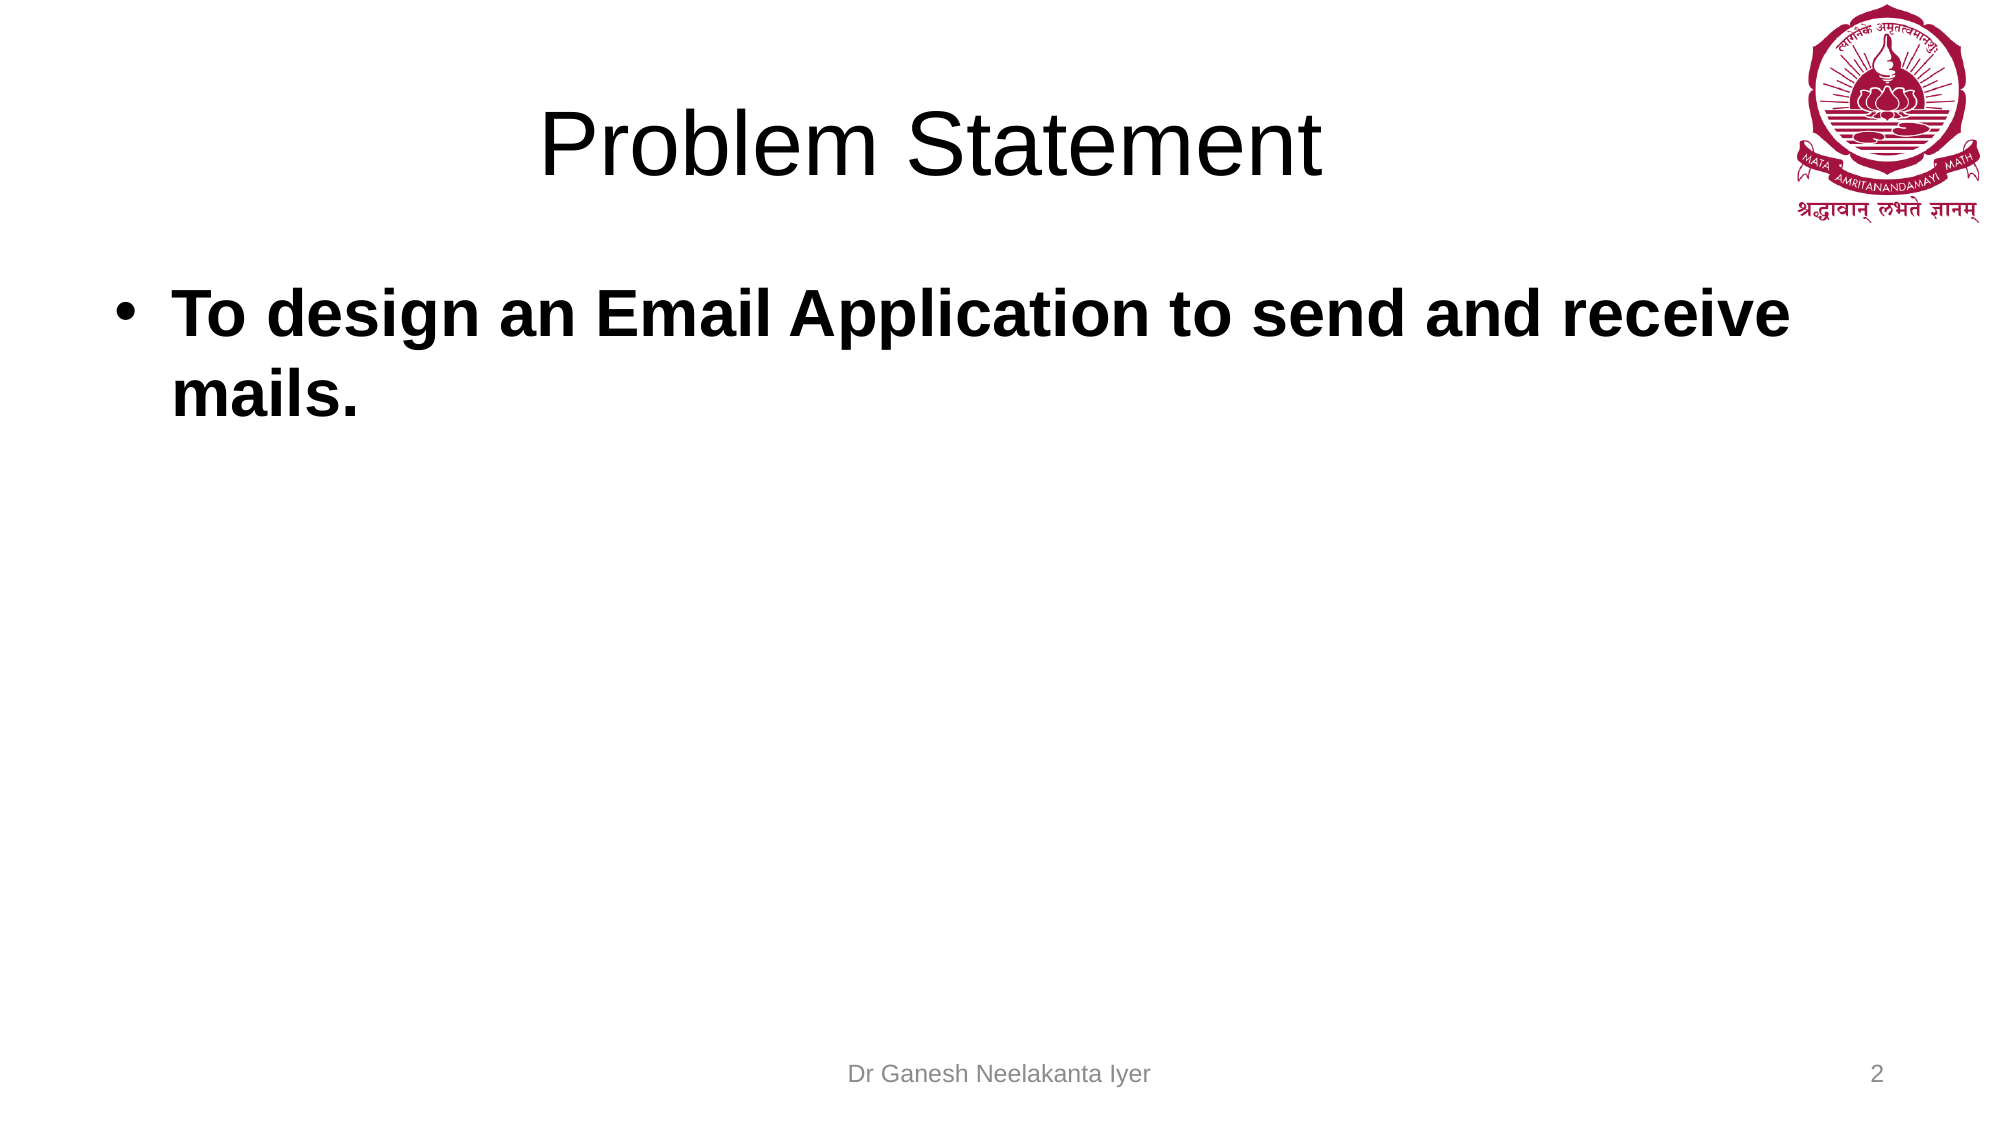

# Problem Statement
To design an Email Application to send and receive mails.
Dr Ganesh Neelakanta Iyer
2